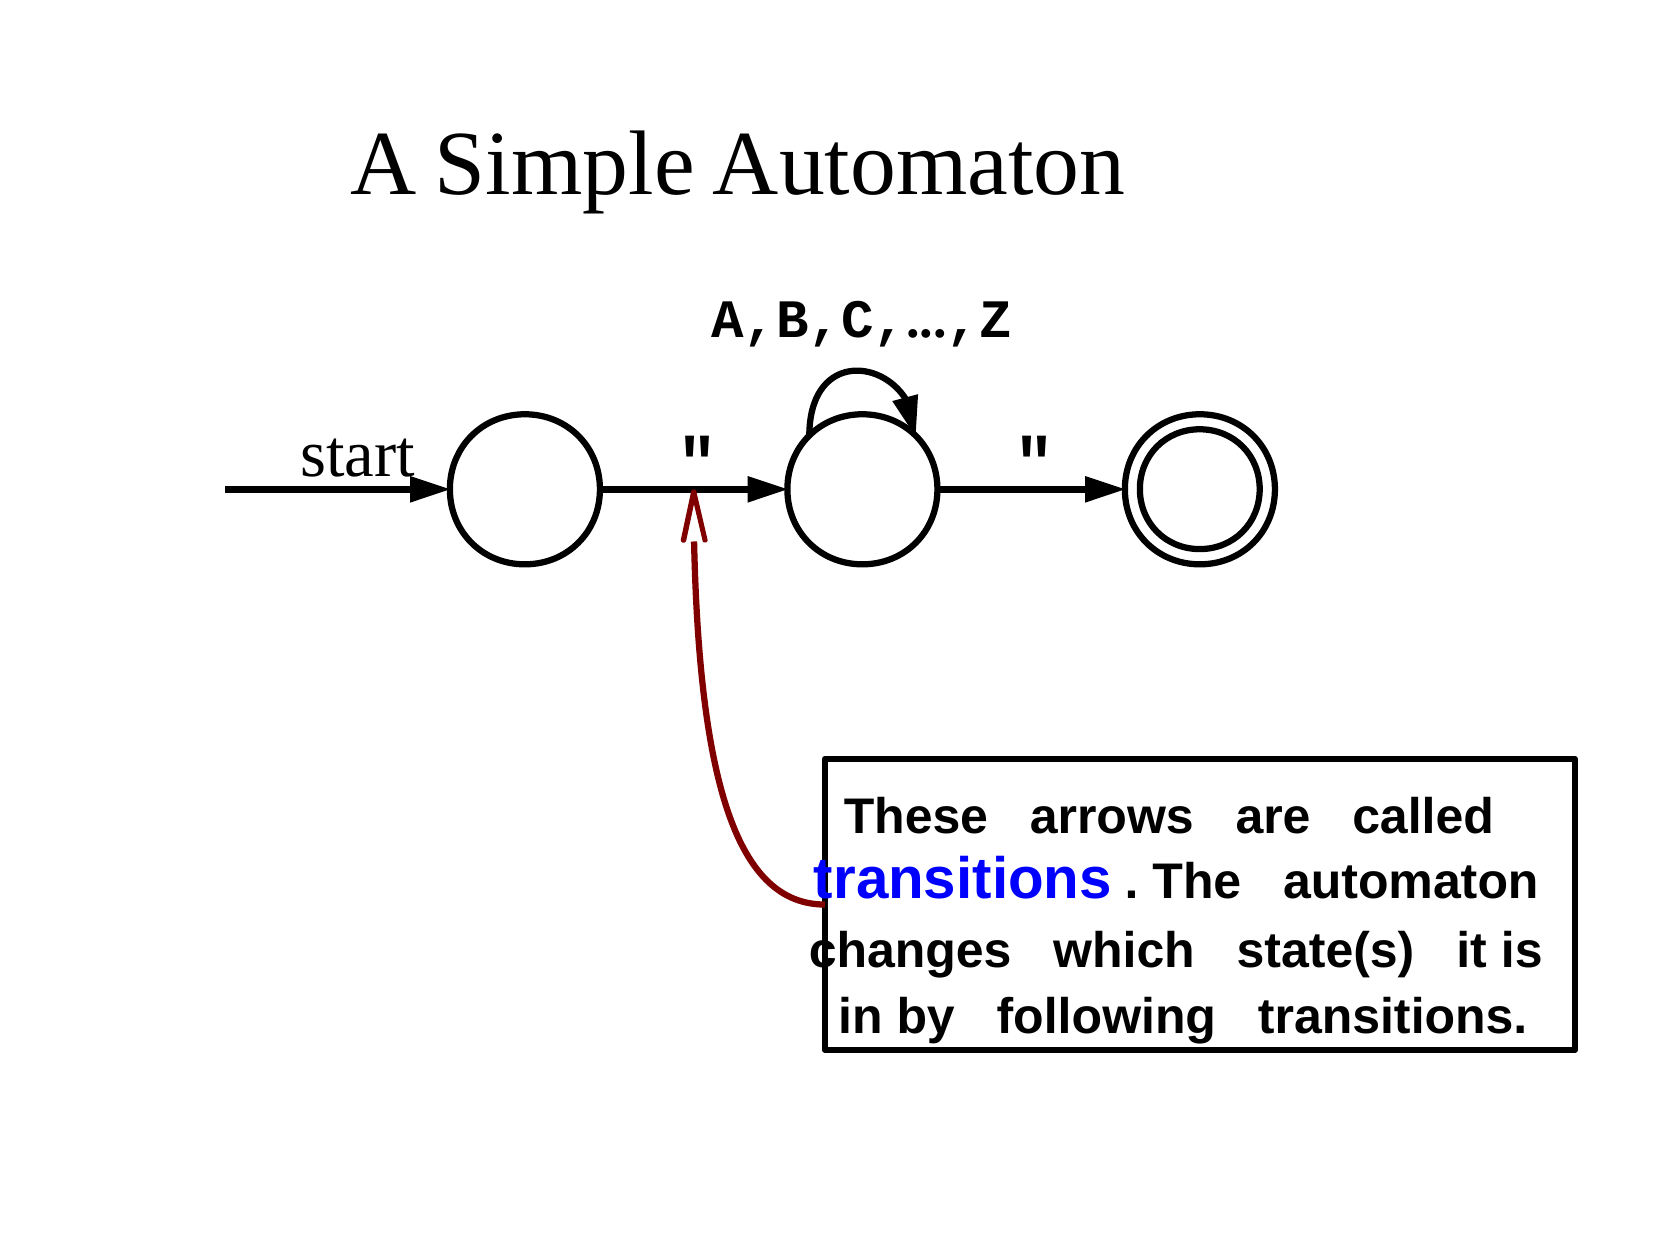

A Simple Automaton

	A,B,C,...,Z

"
"
start

These   arrows   are   called
transitions . The   automaton
changes   which   state(s)   it is
in by   following   transitions.